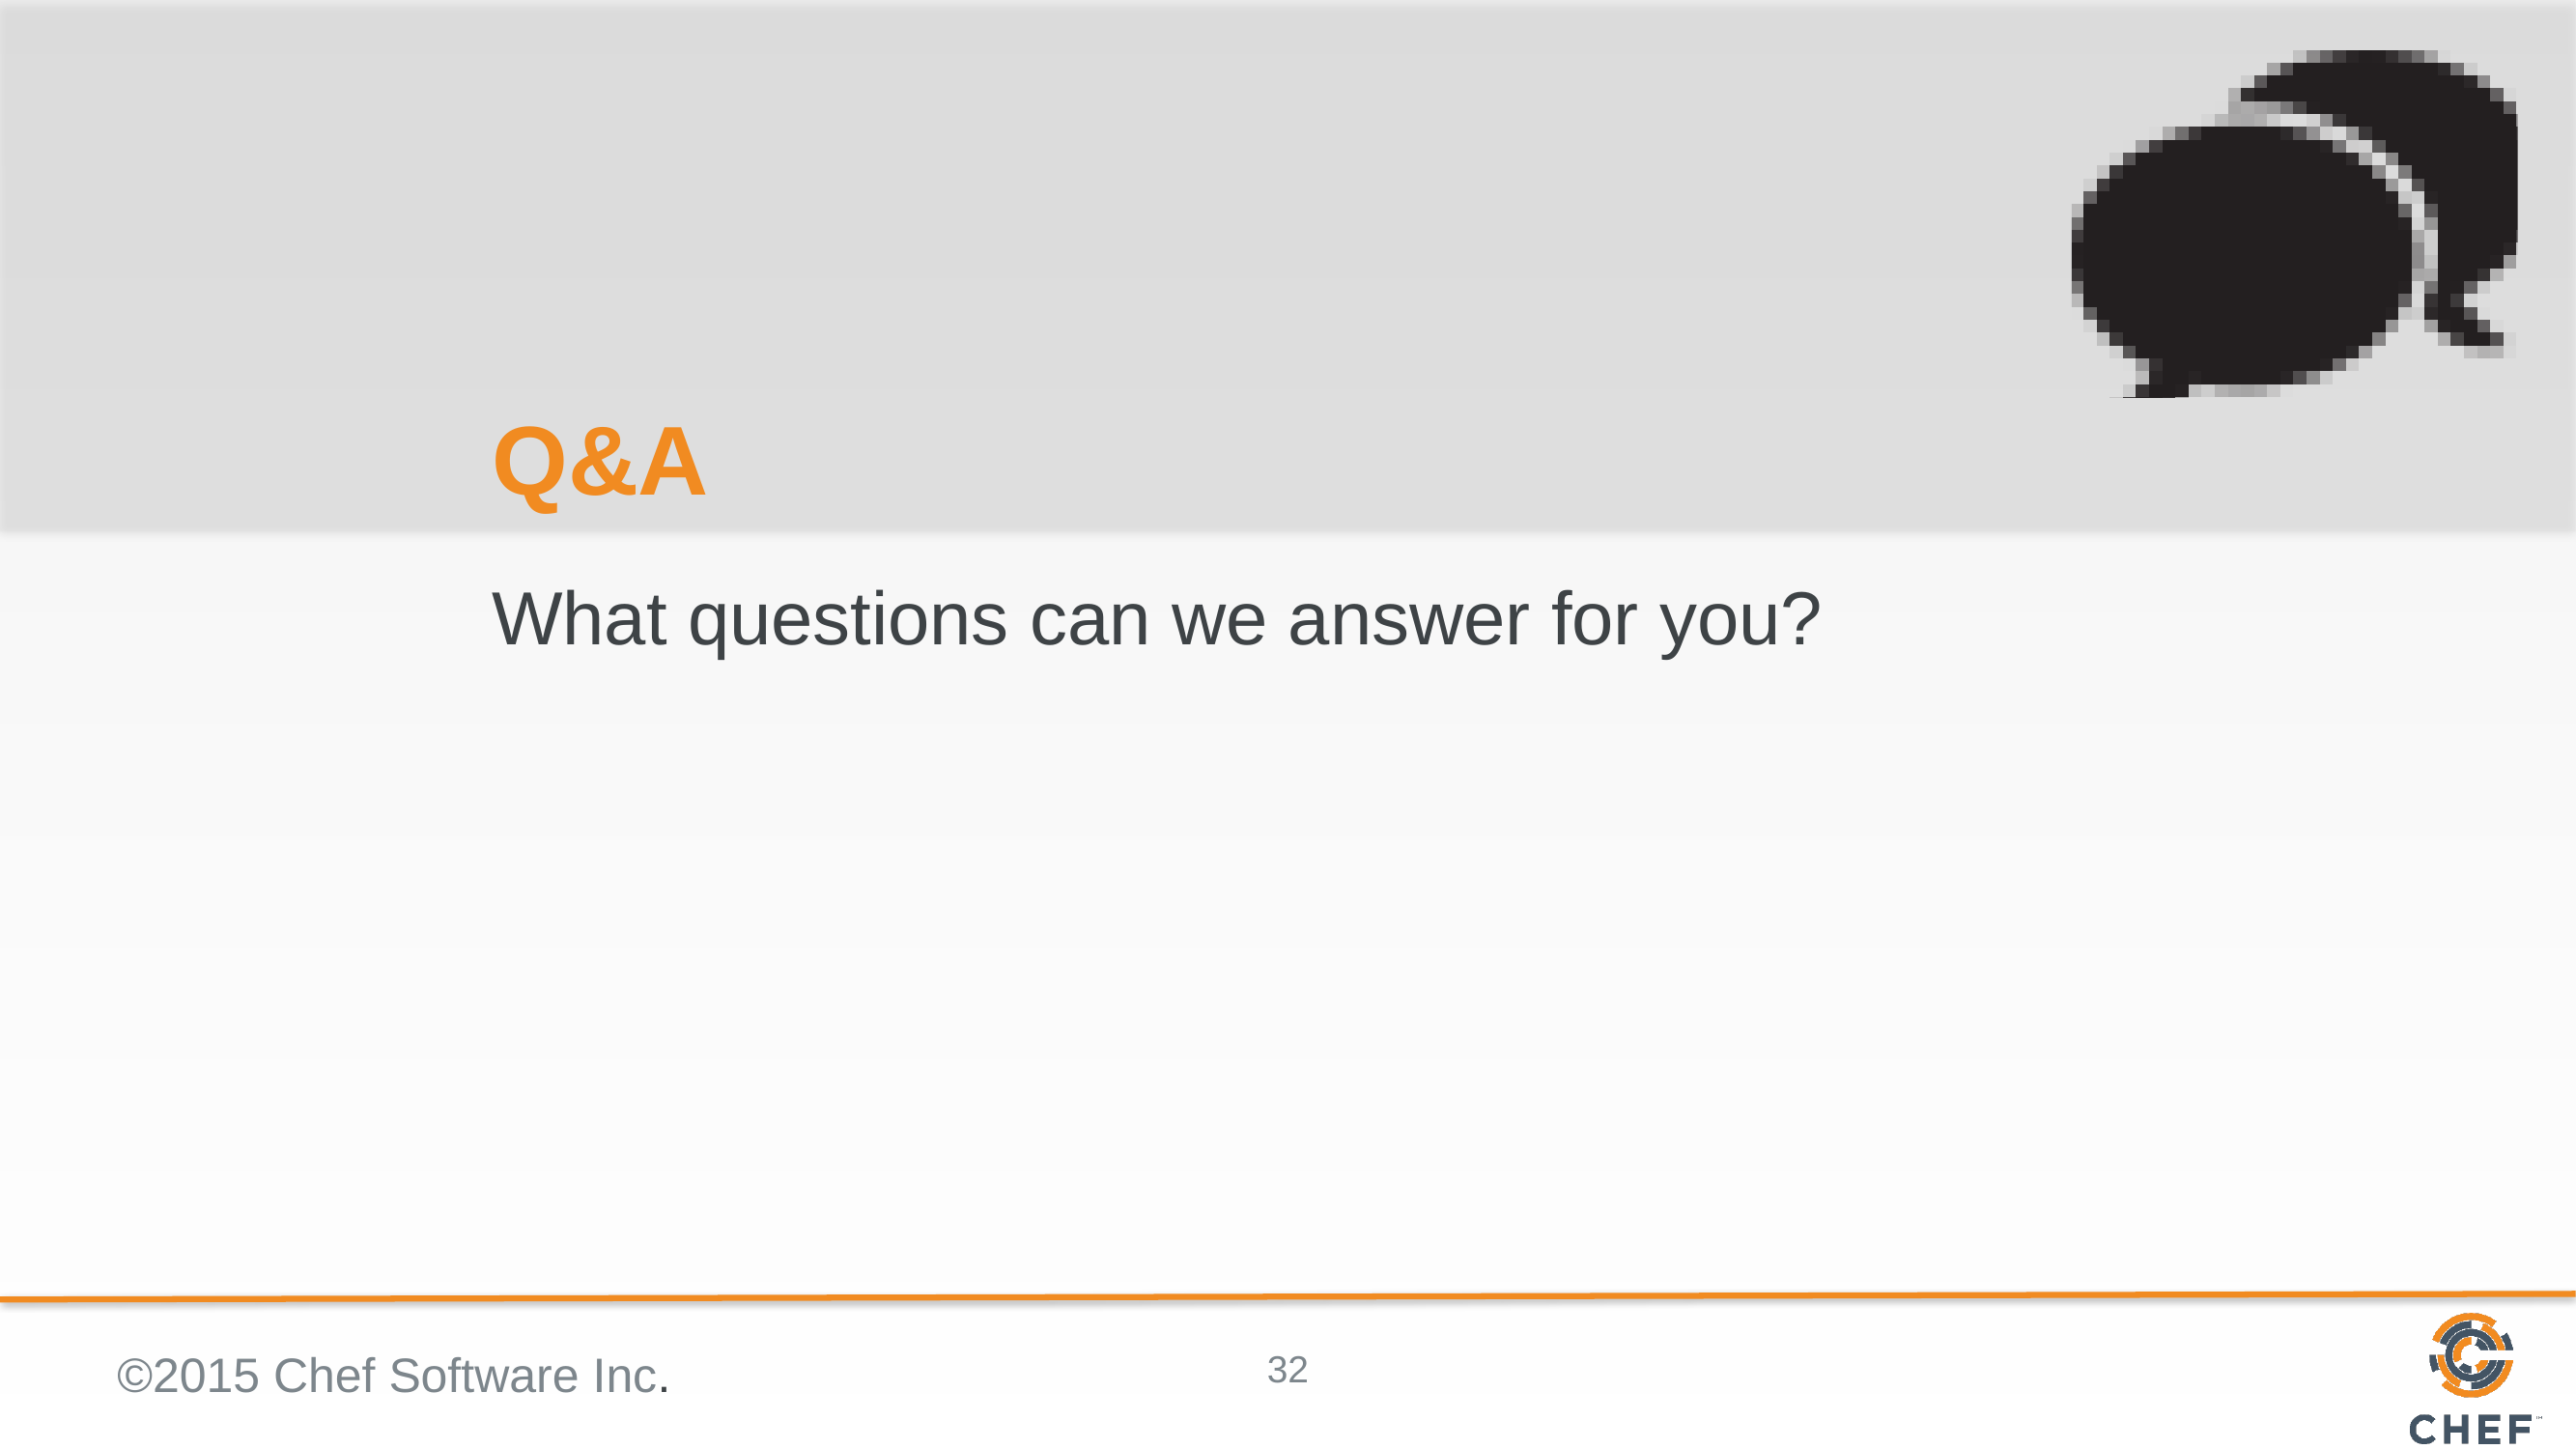

# Q&A
What questions can we answer for you?
©2015 Chef Software Inc.
32